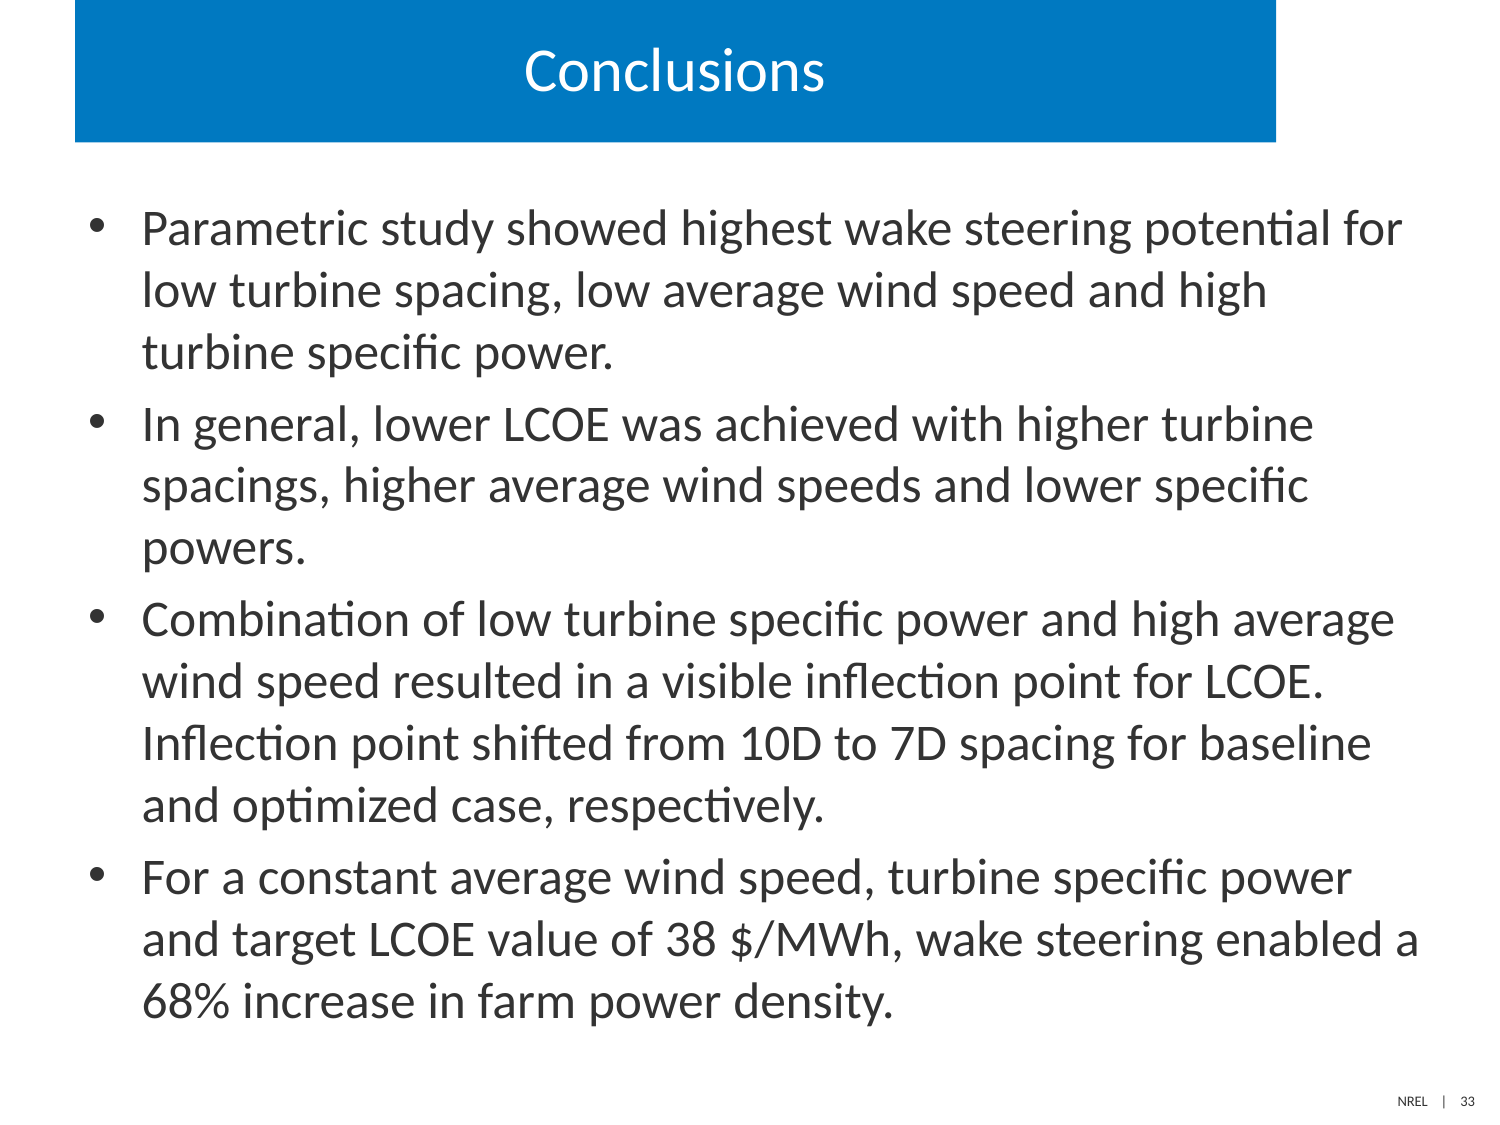

# Conclusions
Parametric study showed highest wake steering potential for low turbine spacing, low average wind speed and high turbine specific power.
In general, lower LCOE was achieved with higher turbine spacings, higher average wind speeds and lower specific powers.
Combination of low turbine specific power and high average wind speed resulted in a visible inflection point for LCOE. Inflection point shifted from 10D to 7D spacing for baseline and optimized case, respectively.
For a constant average wind speed, turbine specific power and target LCOE value of 38 $/MWh, wake steering enabled a 68% increase in farm power density.